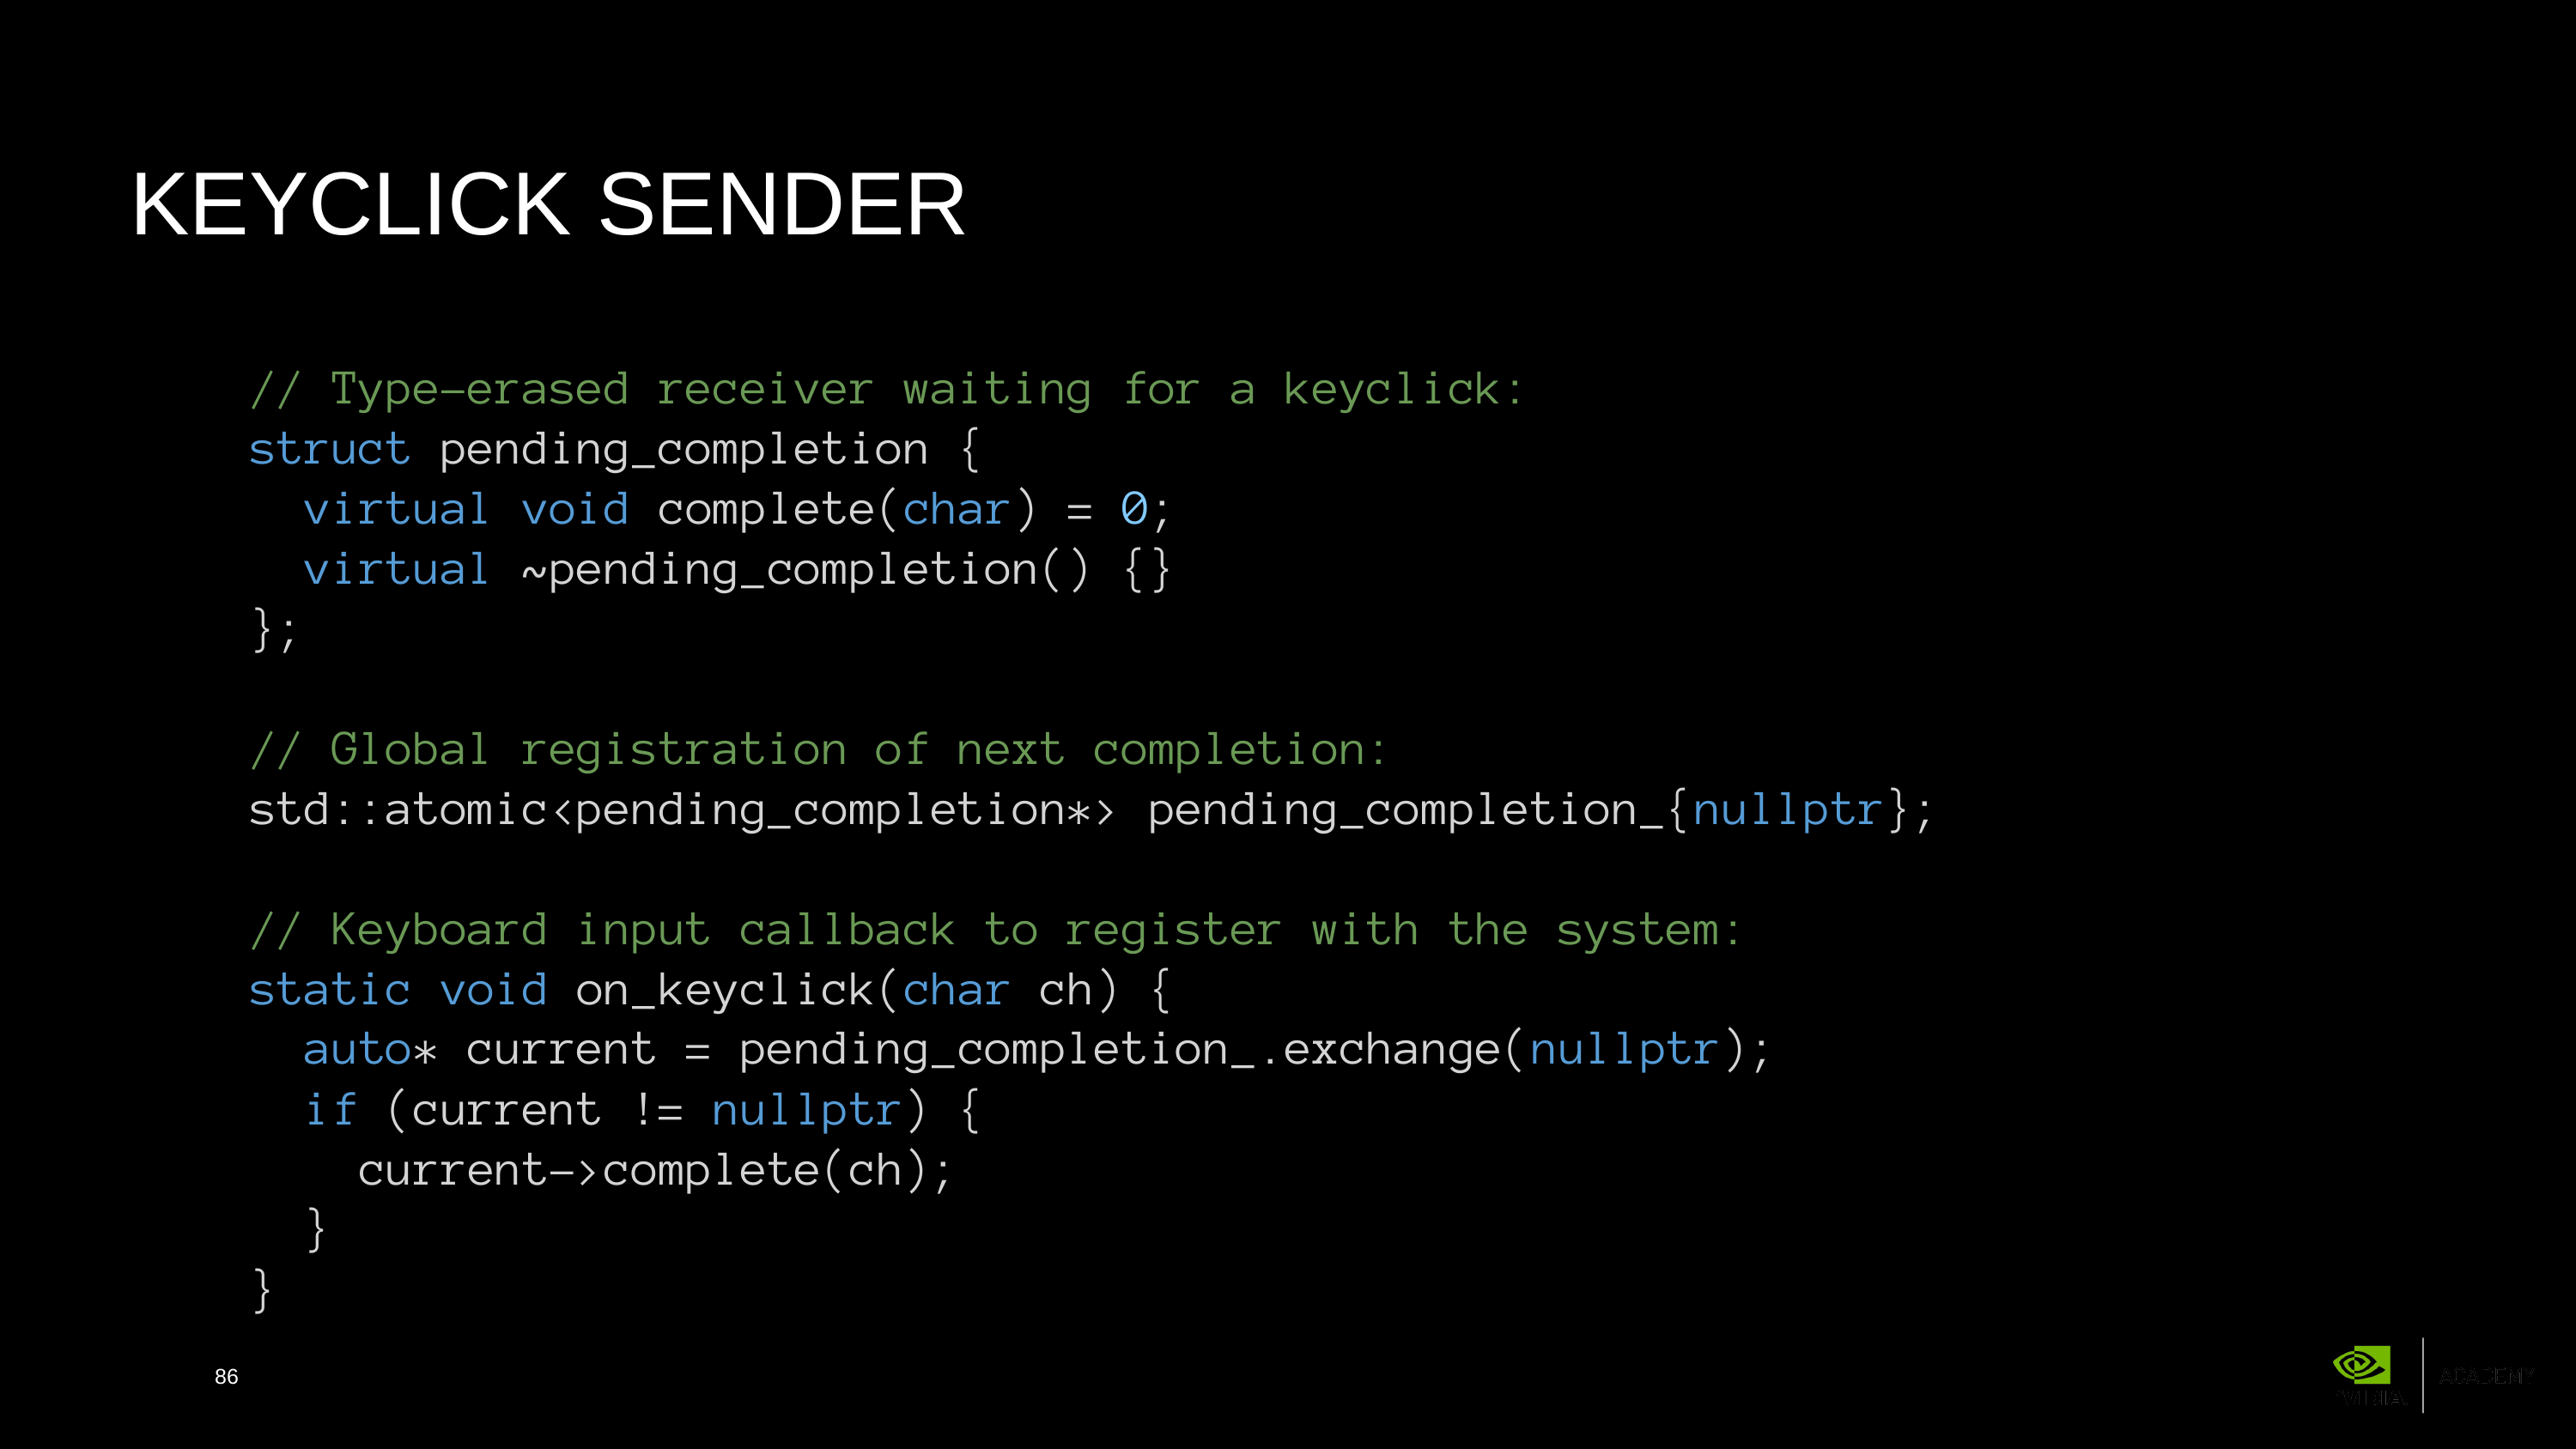

# Keyclick sender
// Type-erased receiver waiting for a keyclick:
struct pending_completion {
  virtual void complete(char) = 0;
  virtual ~pending_completion() {}
};

// Global registration of next completion:
std::atomic<pending_completion*> pending_completion_{nullptr};

// Keyboard input callback to register with the system:
static void on_keyclick(char ch) {
  auto* current = pending_completion_.exchange(nullptr);
  if (current != nullptr) {
    current->complete(ch);
  }
}

86